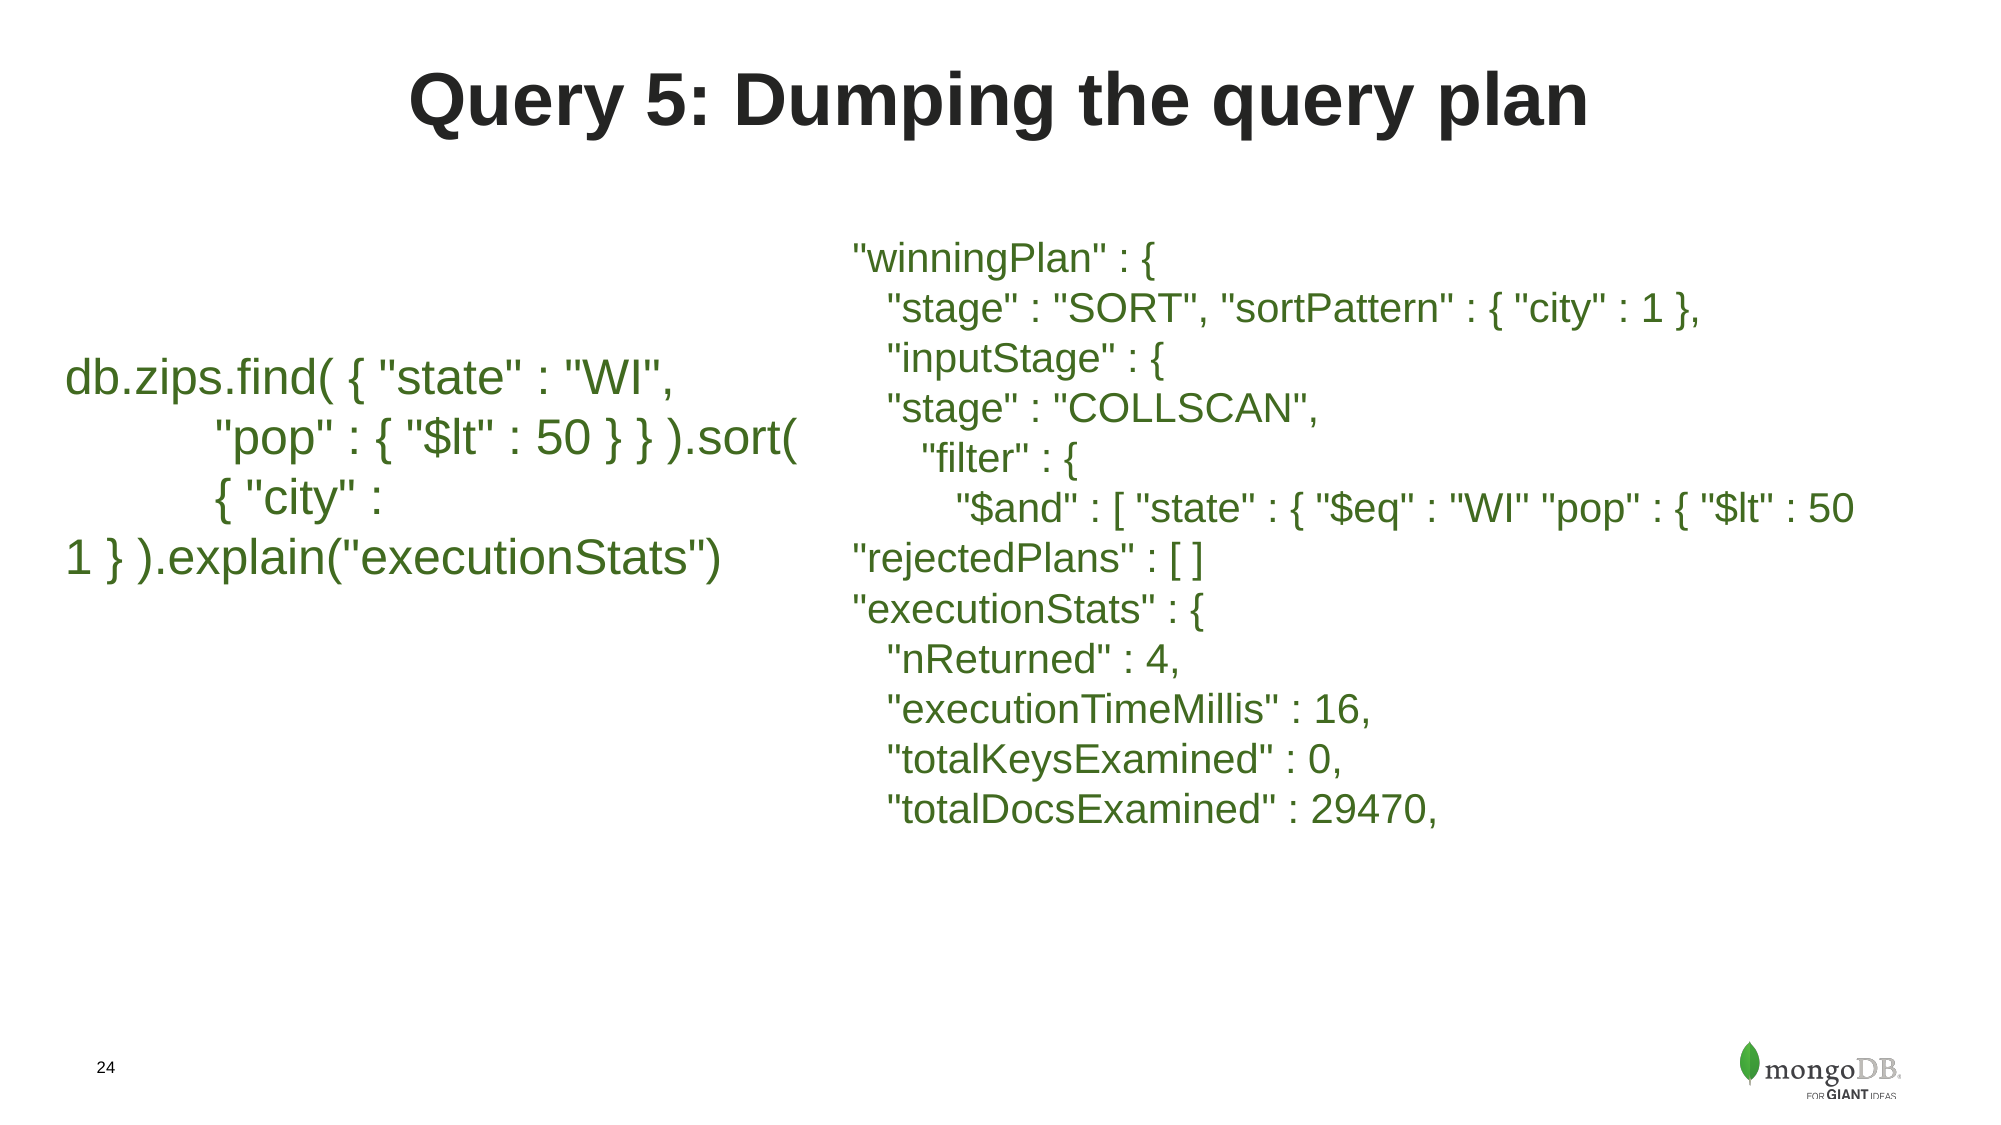

# Query 5: Dumping the query plan
"winningPlan" : {
   "stage" : "SORT", "sortPattern" : { "city" : 1 },
   "inputStage" : {
   "stage" : "COLLSCAN",
      "filter" : {
         "$and" : [ "state" : { "$eq" : "WI" "pop" : { "$lt" : 50
"rejectedPlans" : [ ]
"executionStats" : {
   "nReturned" : 4,
   "executionTimeMillis" : 16,
   "totalKeysExamined" : 0,
   "totalDocsExamined" : 29470,
db.zips.find( { "state" : "WI",
	"pop" : { "$lt" : 50 } } ).sort(
	{ "city" : 1 } ).explain("executionStats")